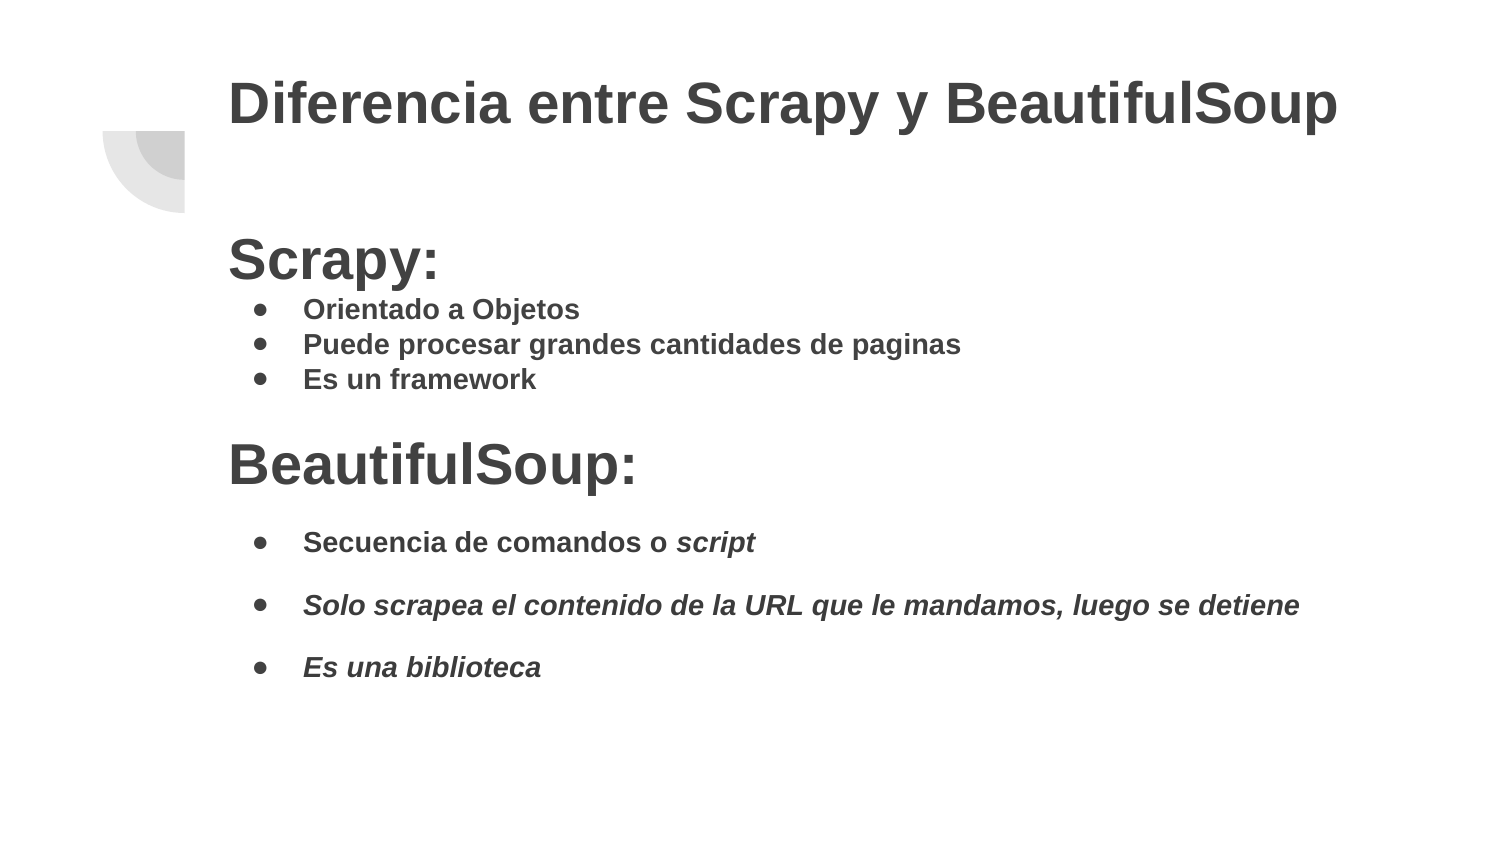

# Diferencia entre Scrapy y BeautifulSoup
Scrapy:
Orientado a Objetos
Puede procesar grandes cantidades de paginas
Es un framework

BeautifulSoup:
Secuencia de comandos o script
Solo scrapea el contenido de la URL que le mandamos, luego se detiene
Es una biblioteca